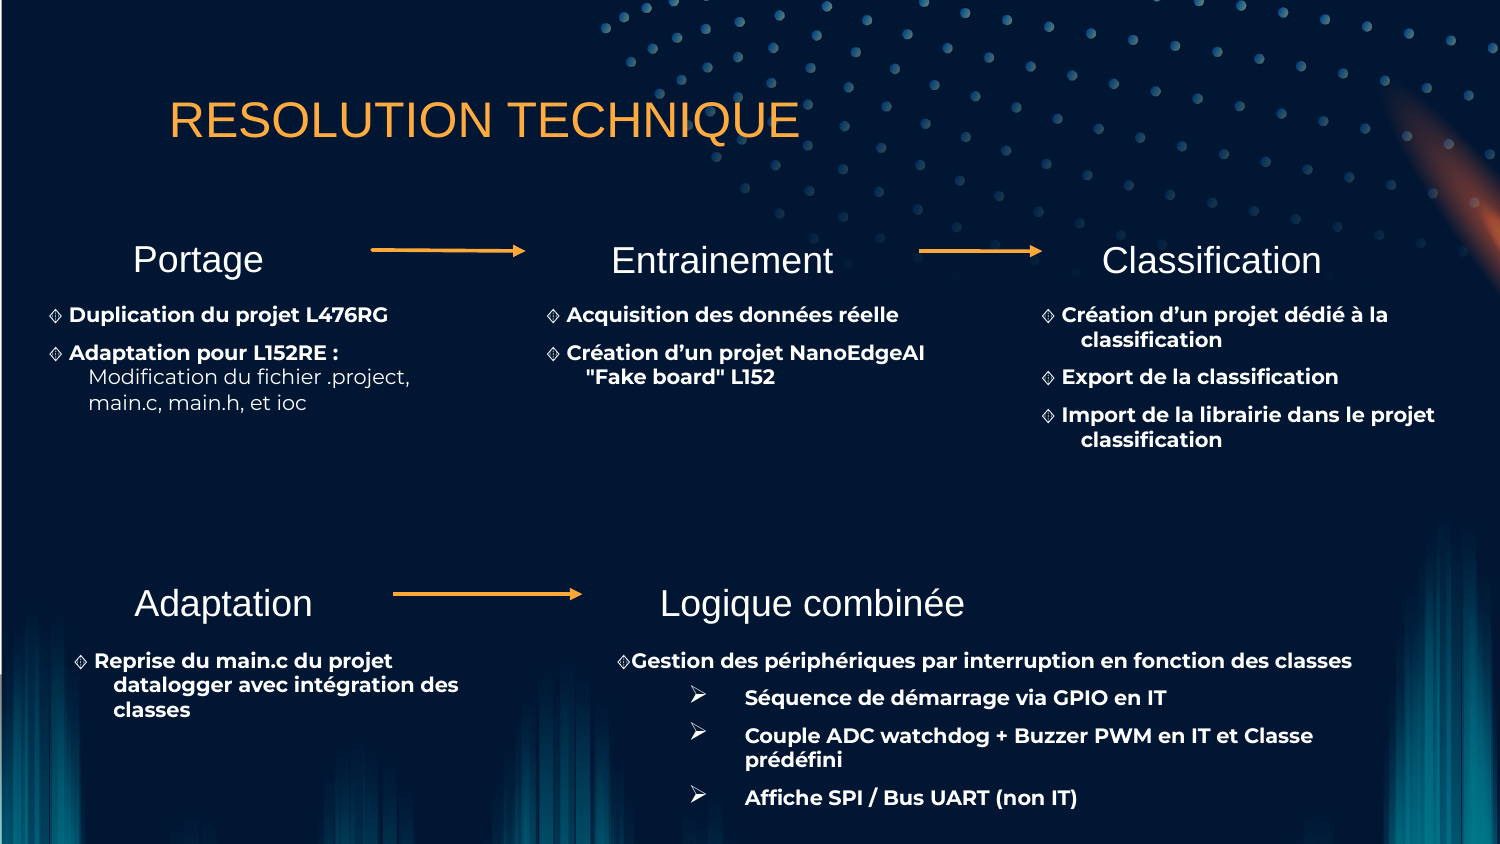

RESOLUTION TECHNIQUE
 Portage
# Entrainement
Classification
🔸 Création d’un projet dédié à la classification
🔸 Export de la classification
🔸 Import de la librairie dans le projet classification

🔸 Duplication du projet L476RG
🔸 Adaptation pour L152RE :  Modification du fichier .project, main.c, main.h, et ioc

🔸 Acquisition des données réelle
🔸 Création d’un projet NanoEdgeAI "Fake board" L152
Adaptation
Logique combinée
🔸 Reprise du main.c du projet     datalogger avec intégration des classes
🔸Gestion des périphériques par interruption en fonction des classes
Séquence de démarrage via GPIO en IT
Couple ADC watchdog + Buzzer PWM en IT et Classe prédéfini
Affiche SPI / Bus UART (non IT)